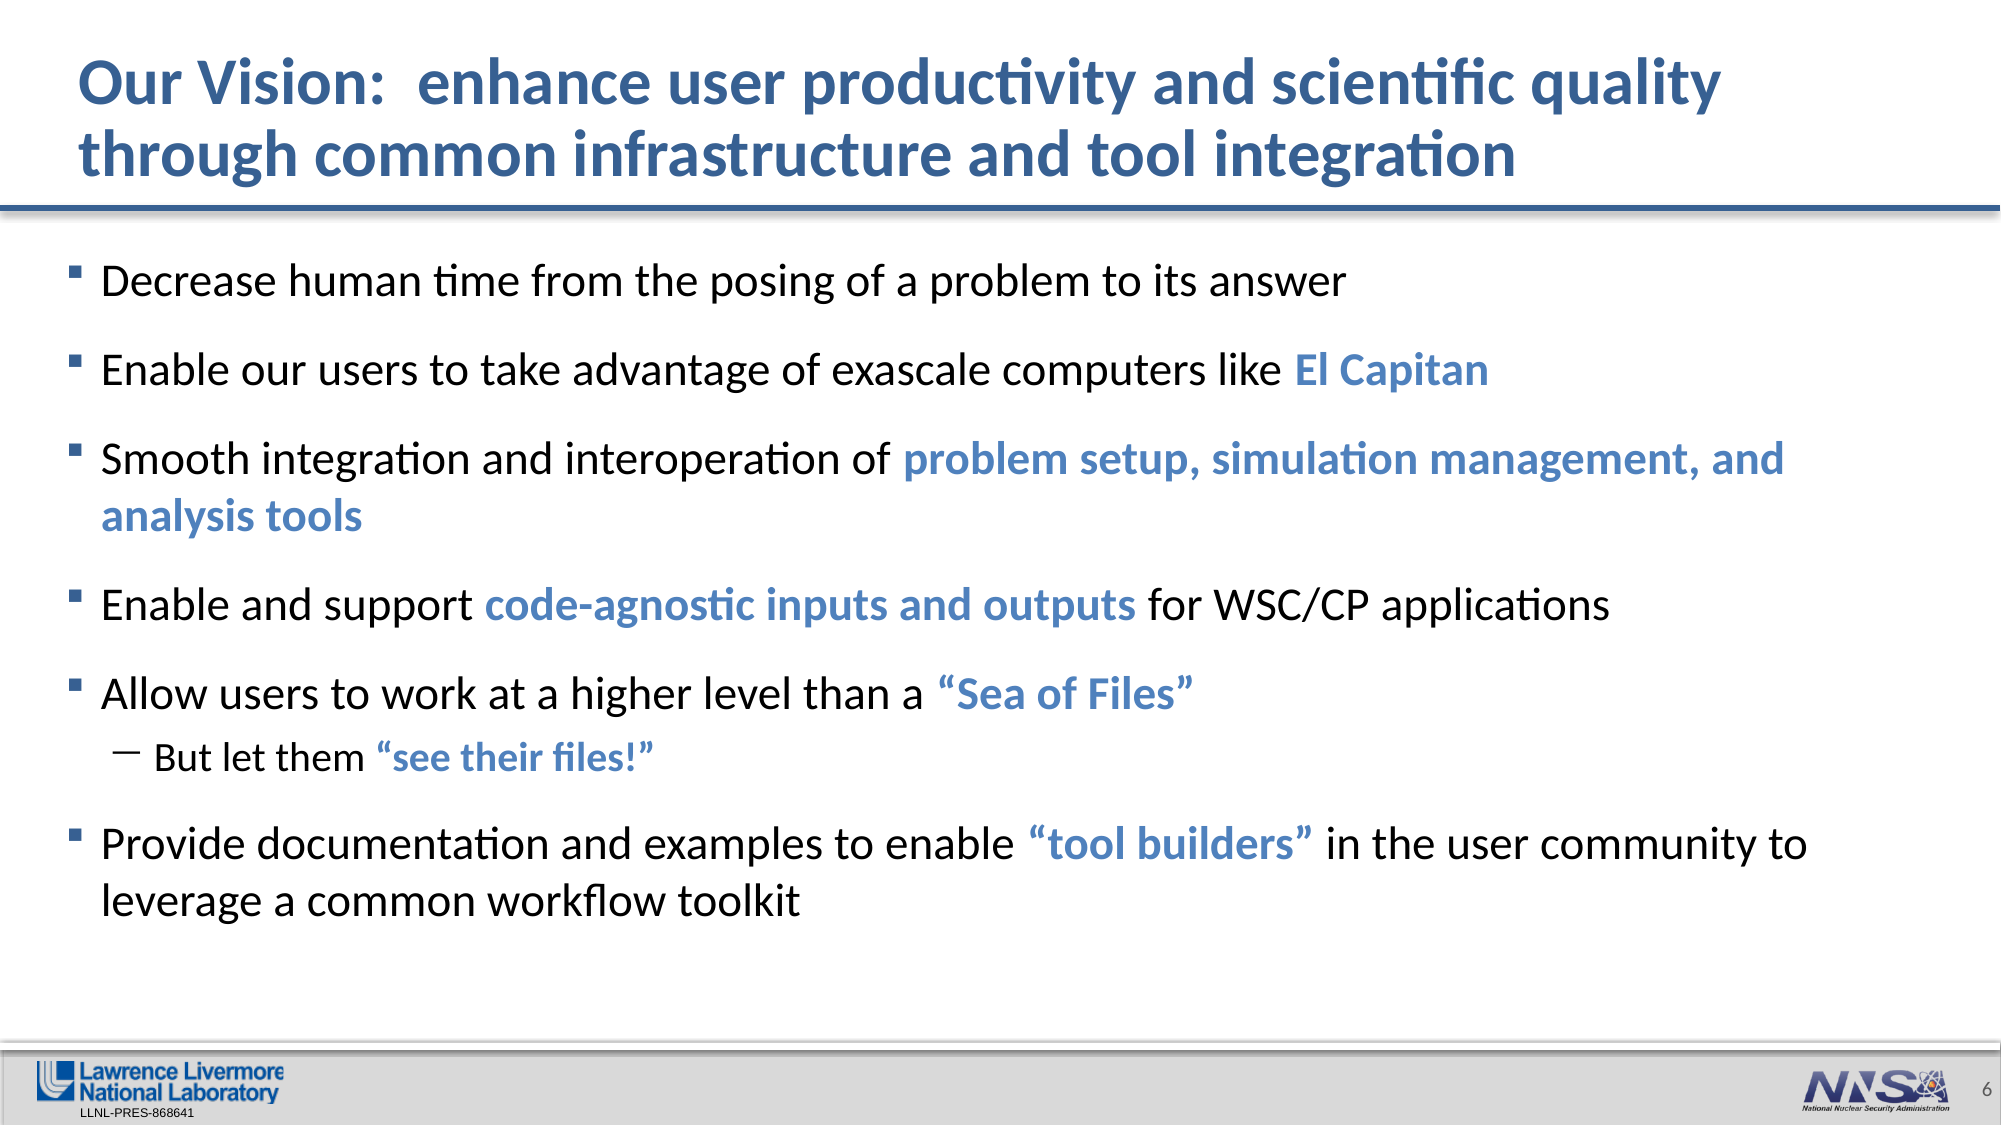

# Our Vision:  enhance user productivity and scientific quality through common infrastructure and tool integration
Decrease human time from the posing of a problem to its answer
Enable our users to take advantage of exascale computers like El Capitan
Smooth integration and interoperation of problem setup, simulation management, and analysis tools
Enable and support code-agnostic inputs and outputs for WSC/CP applications
Allow users to work at a higher level than a “Sea of Files”
But let them “see their files!”
Provide documentation and examples to enable “tool builders” in the user community to leverage a common workflow toolkit